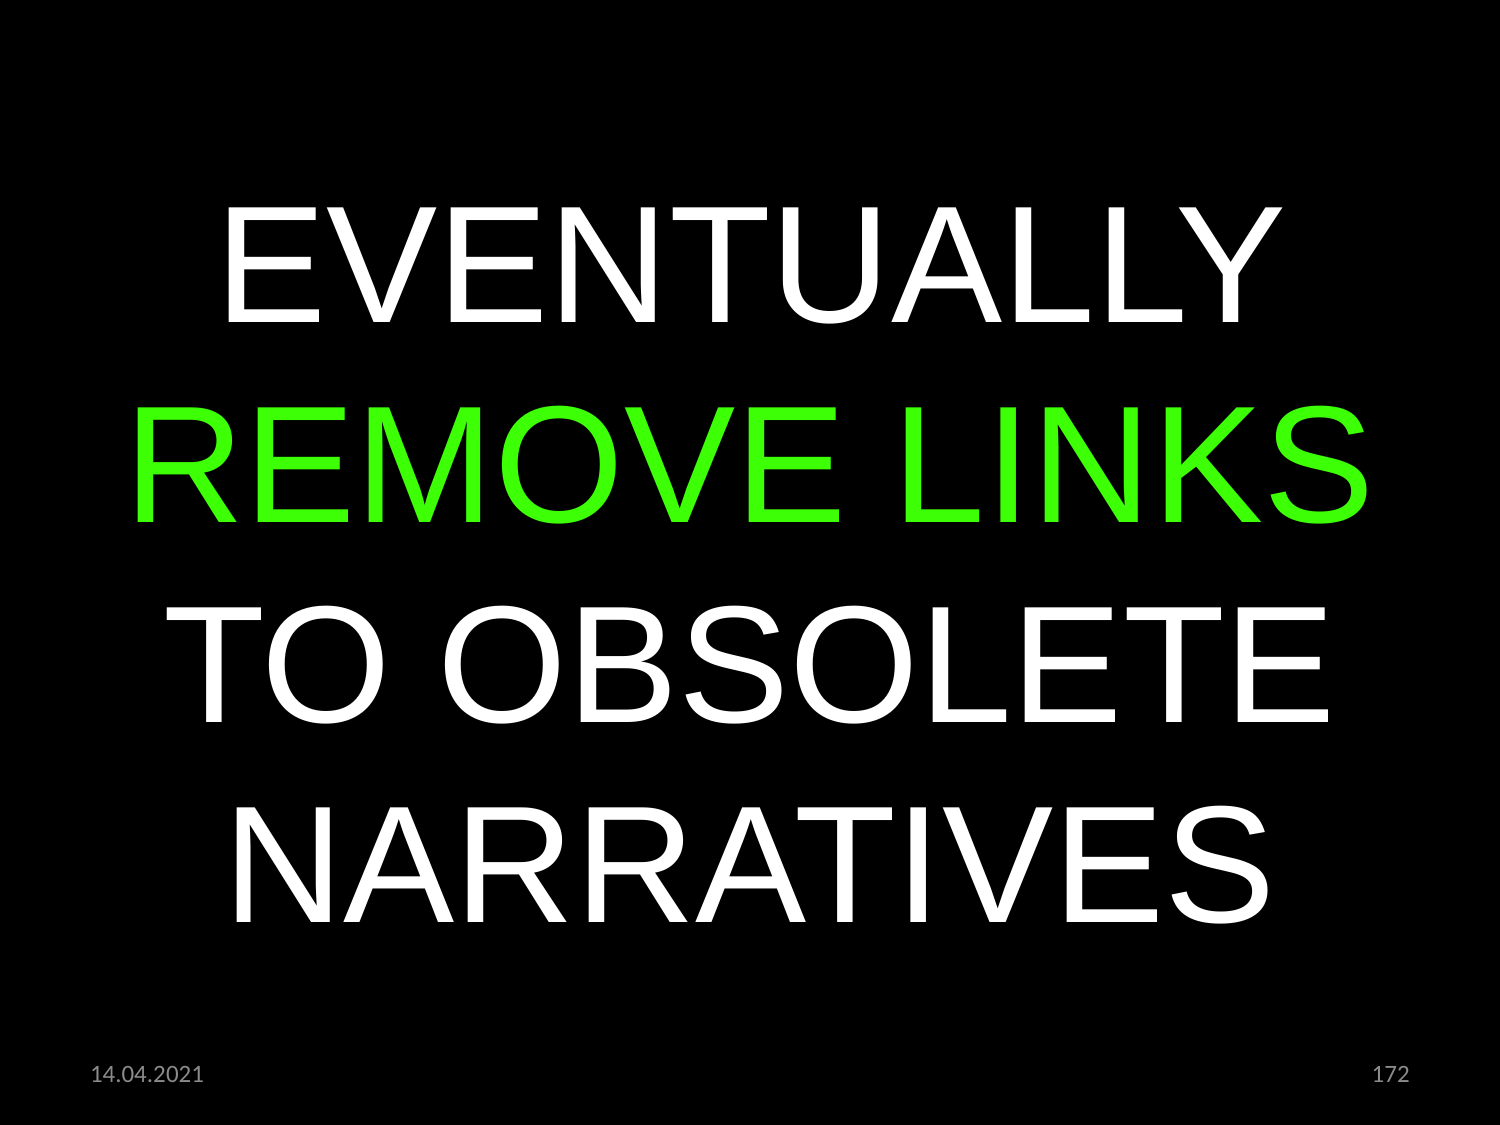

EVENTUALLY REMOVE LINKS TO OBSOLETE NARRATIVES
14.04.2021
172